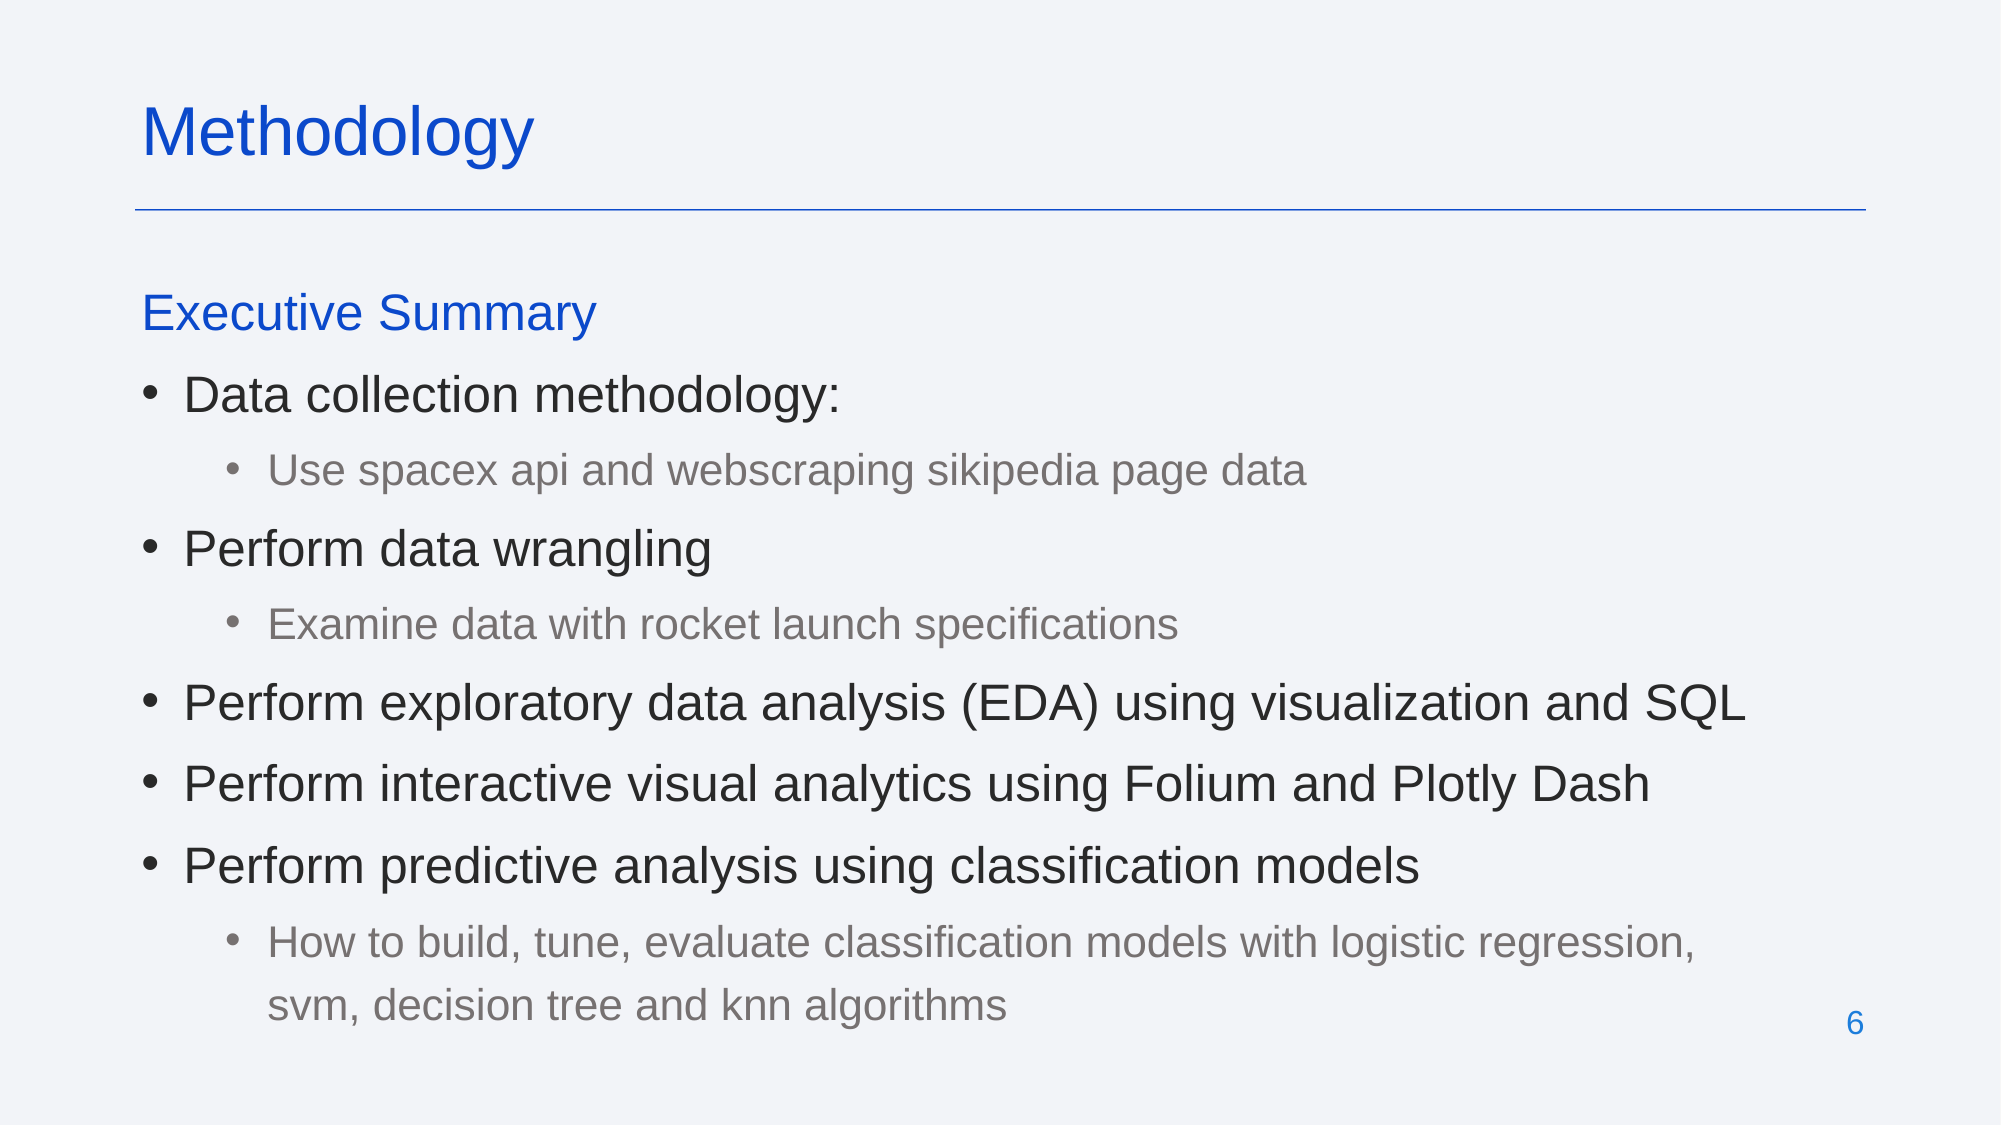

Methodology
Executive Summary
Data collection methodology:
Use spacex api and webscraping sikipedia page data
Perform data wrangling
Examine data with rocket launch specifications
Perform exploratory data analysis (EDA) using visualization and SQL
Perform interactive visual analytics using Folium and Plotly Dash
Perform predictive analysis using classification models
How to build, tune, evaluate classification models with logistic regression, svm, decision tree and knn algorithms

6